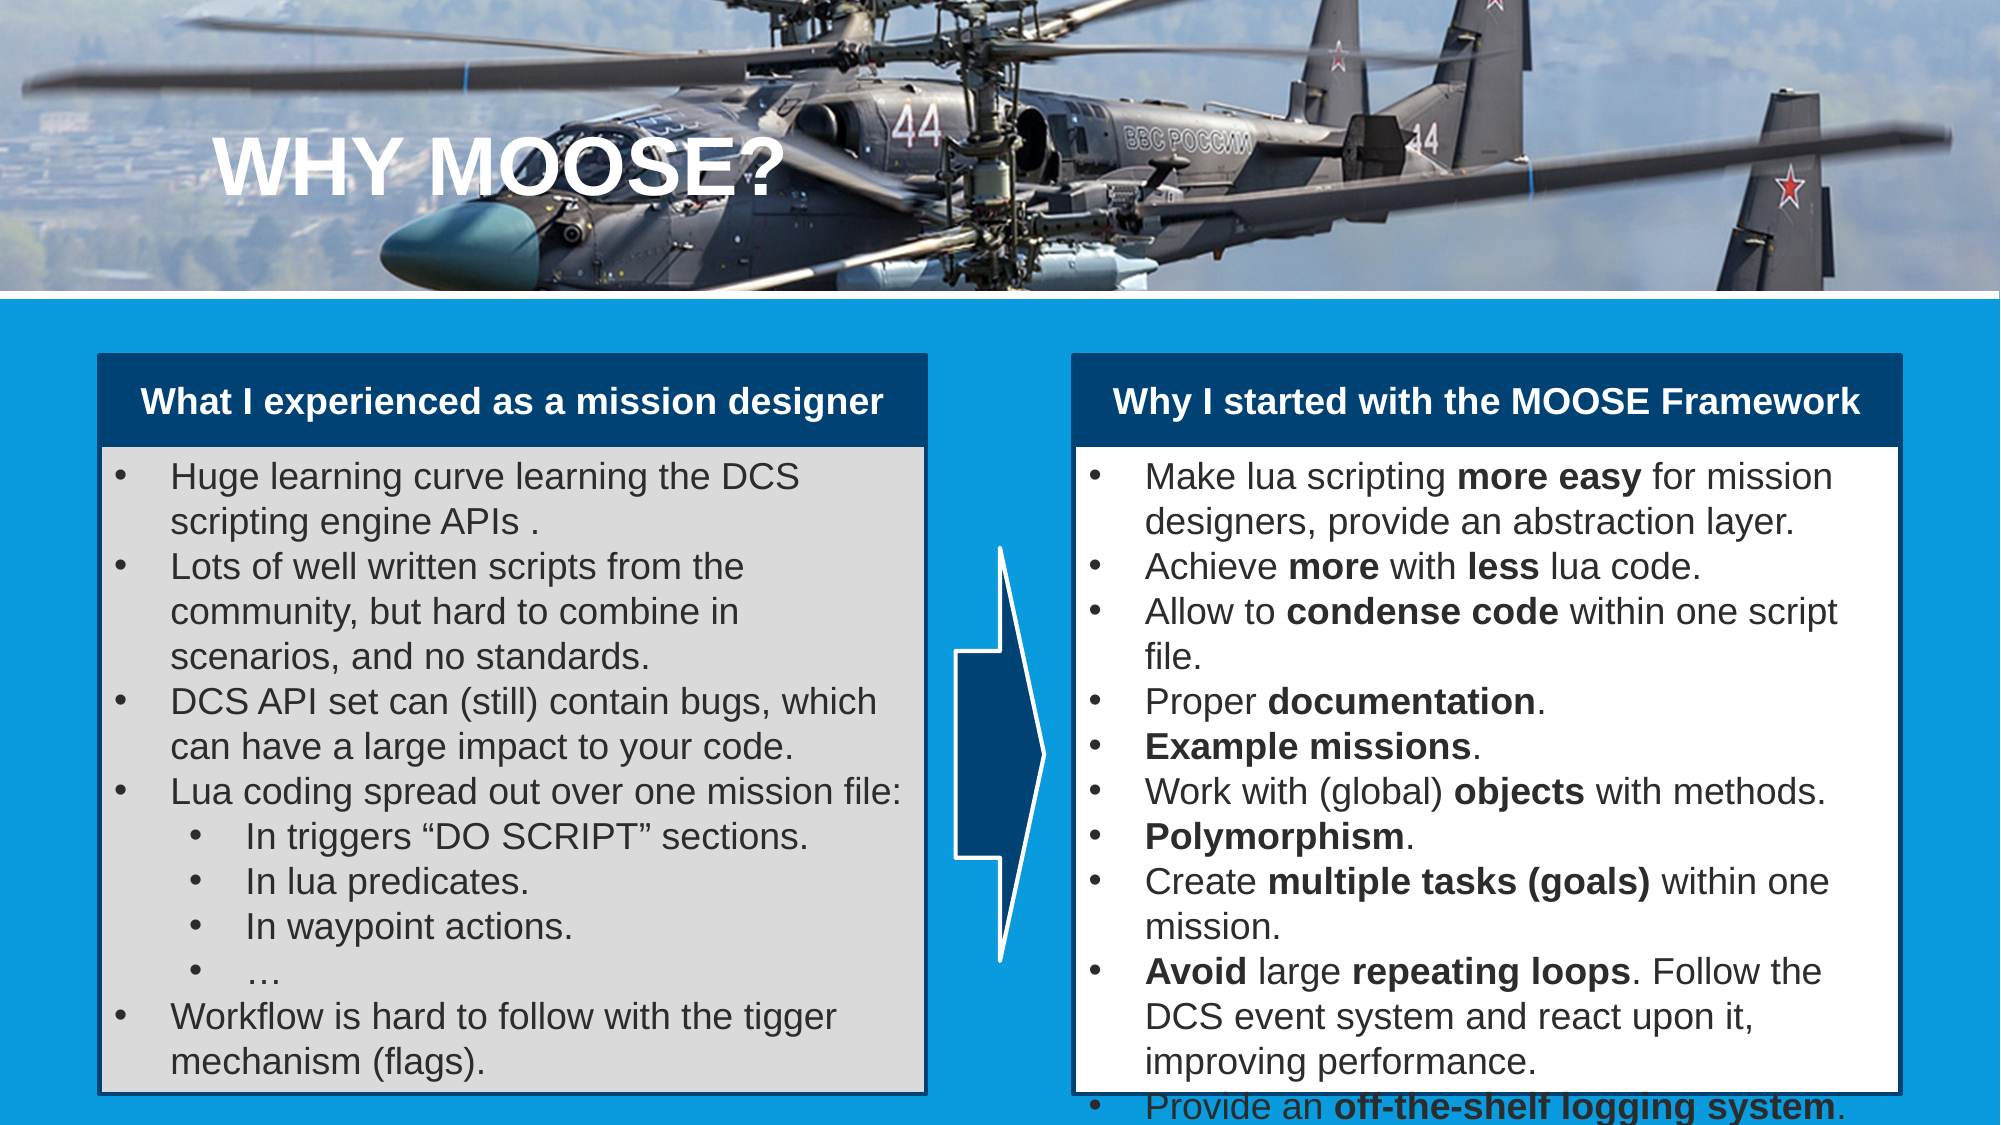

# WHY MOOSE?
What I experienced as a mission designer
Why I started with the MOOSE Framework
Huge learning curve learning the DCS scripting engine APIs .
Lots of well written scripts from the community, but hard to combine in scenarios, and no standards.
DCS API set can (still) contain bugs, which can have a large impact to your code.
Lua coding spread out over one mission file:
In triggers “DO SCRIPT” sections.
In lua predicates.
In waypoint actions.
…
Workflow is hard to follow with the tigger mechanism (flags).

Make lua scripting more easy for mission designers, provide an abstraction layer.
Achieve more with less lua code.
Allow to condense code within one script file.
Proper documentation.
Example missions.
Work with (global) objects with methods.
Polymorphism.
Create multiple tasks (goals) within one mission.
Avoid large repeating loops. Follow the DCS event system and react upon it, improving performance.
Provide an off-the-shelf logging system.